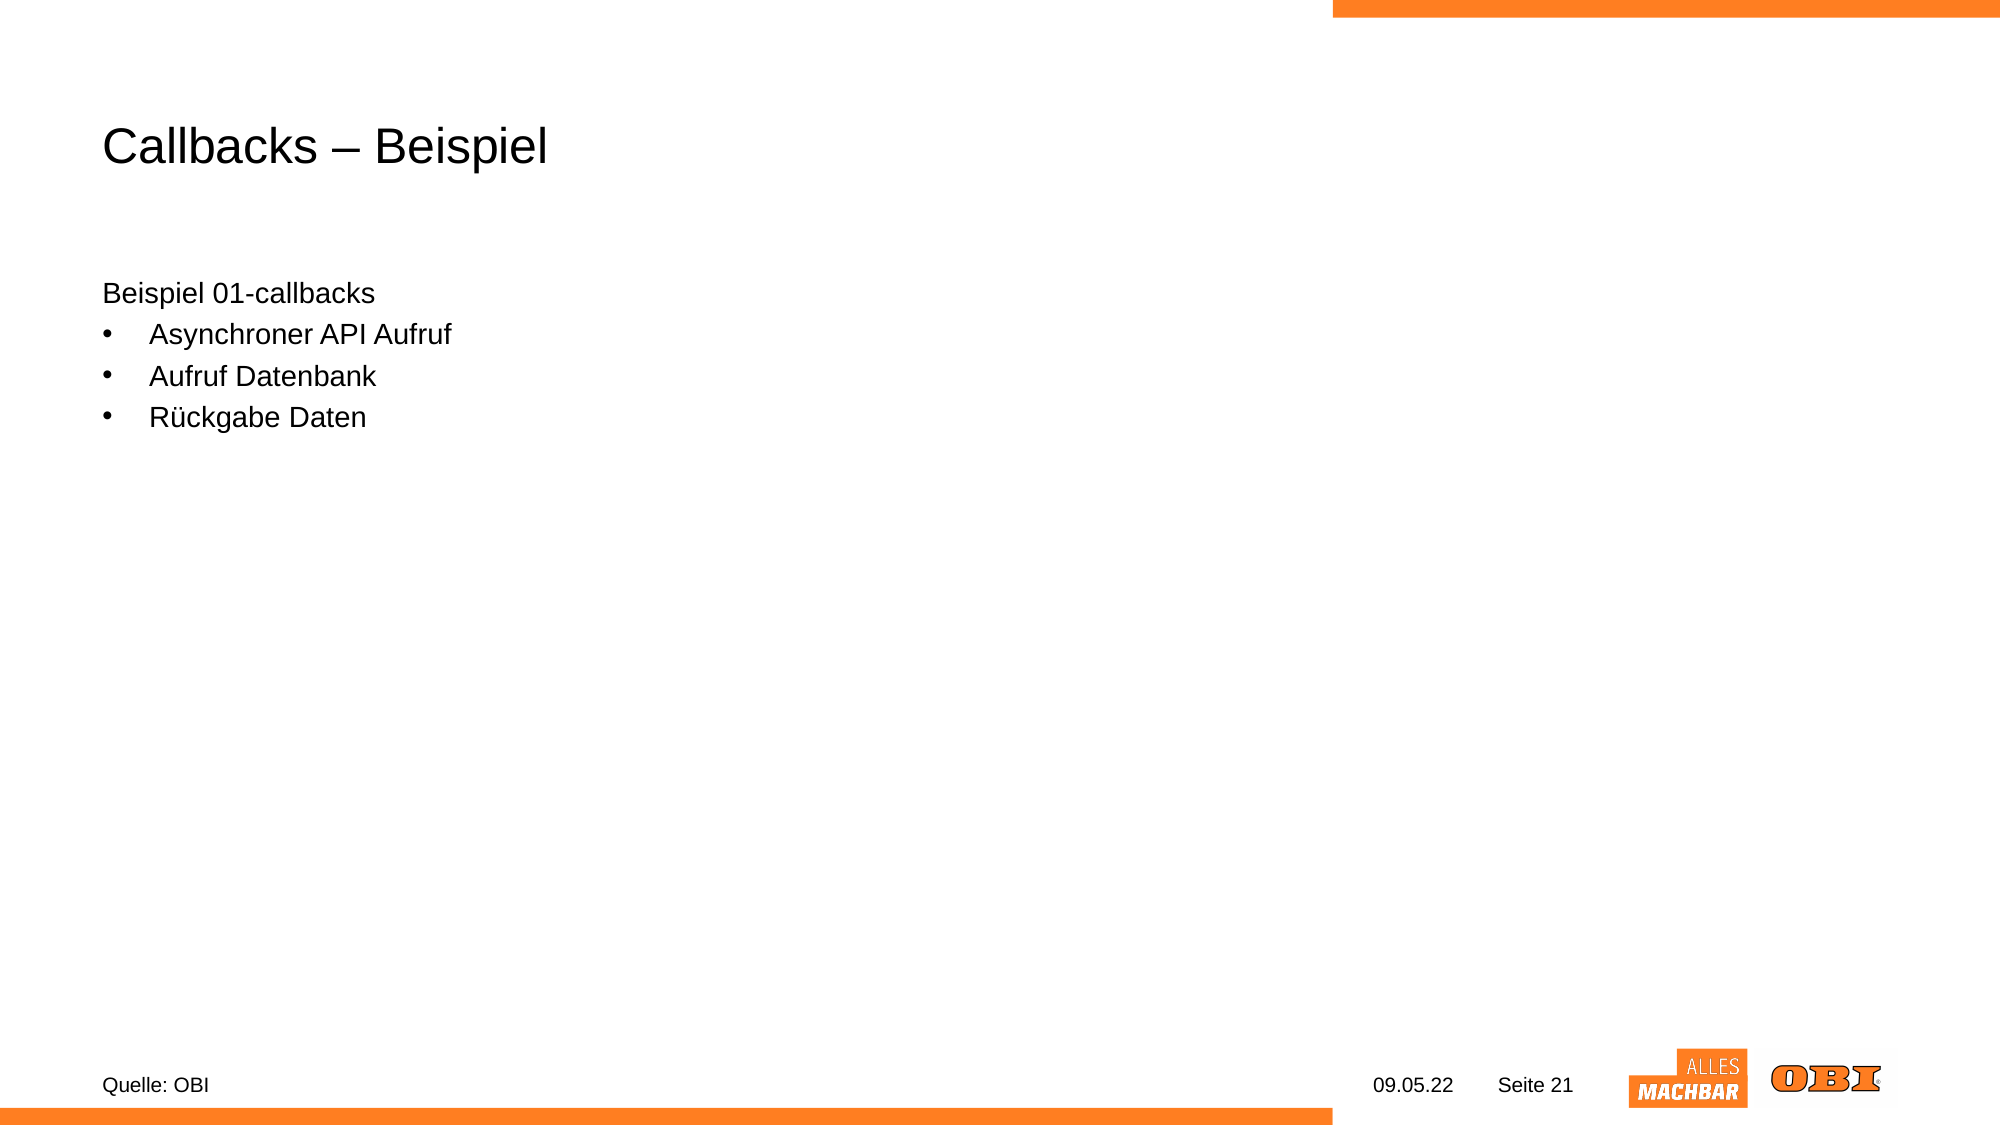

# Callbacks – Beispiel

Beispiel 01-callbacks
Asynchroner API Aufruf
Aufruf Datenbank
Rückgabe Daten
Quelle: OBI
09.05.22
Seite 21